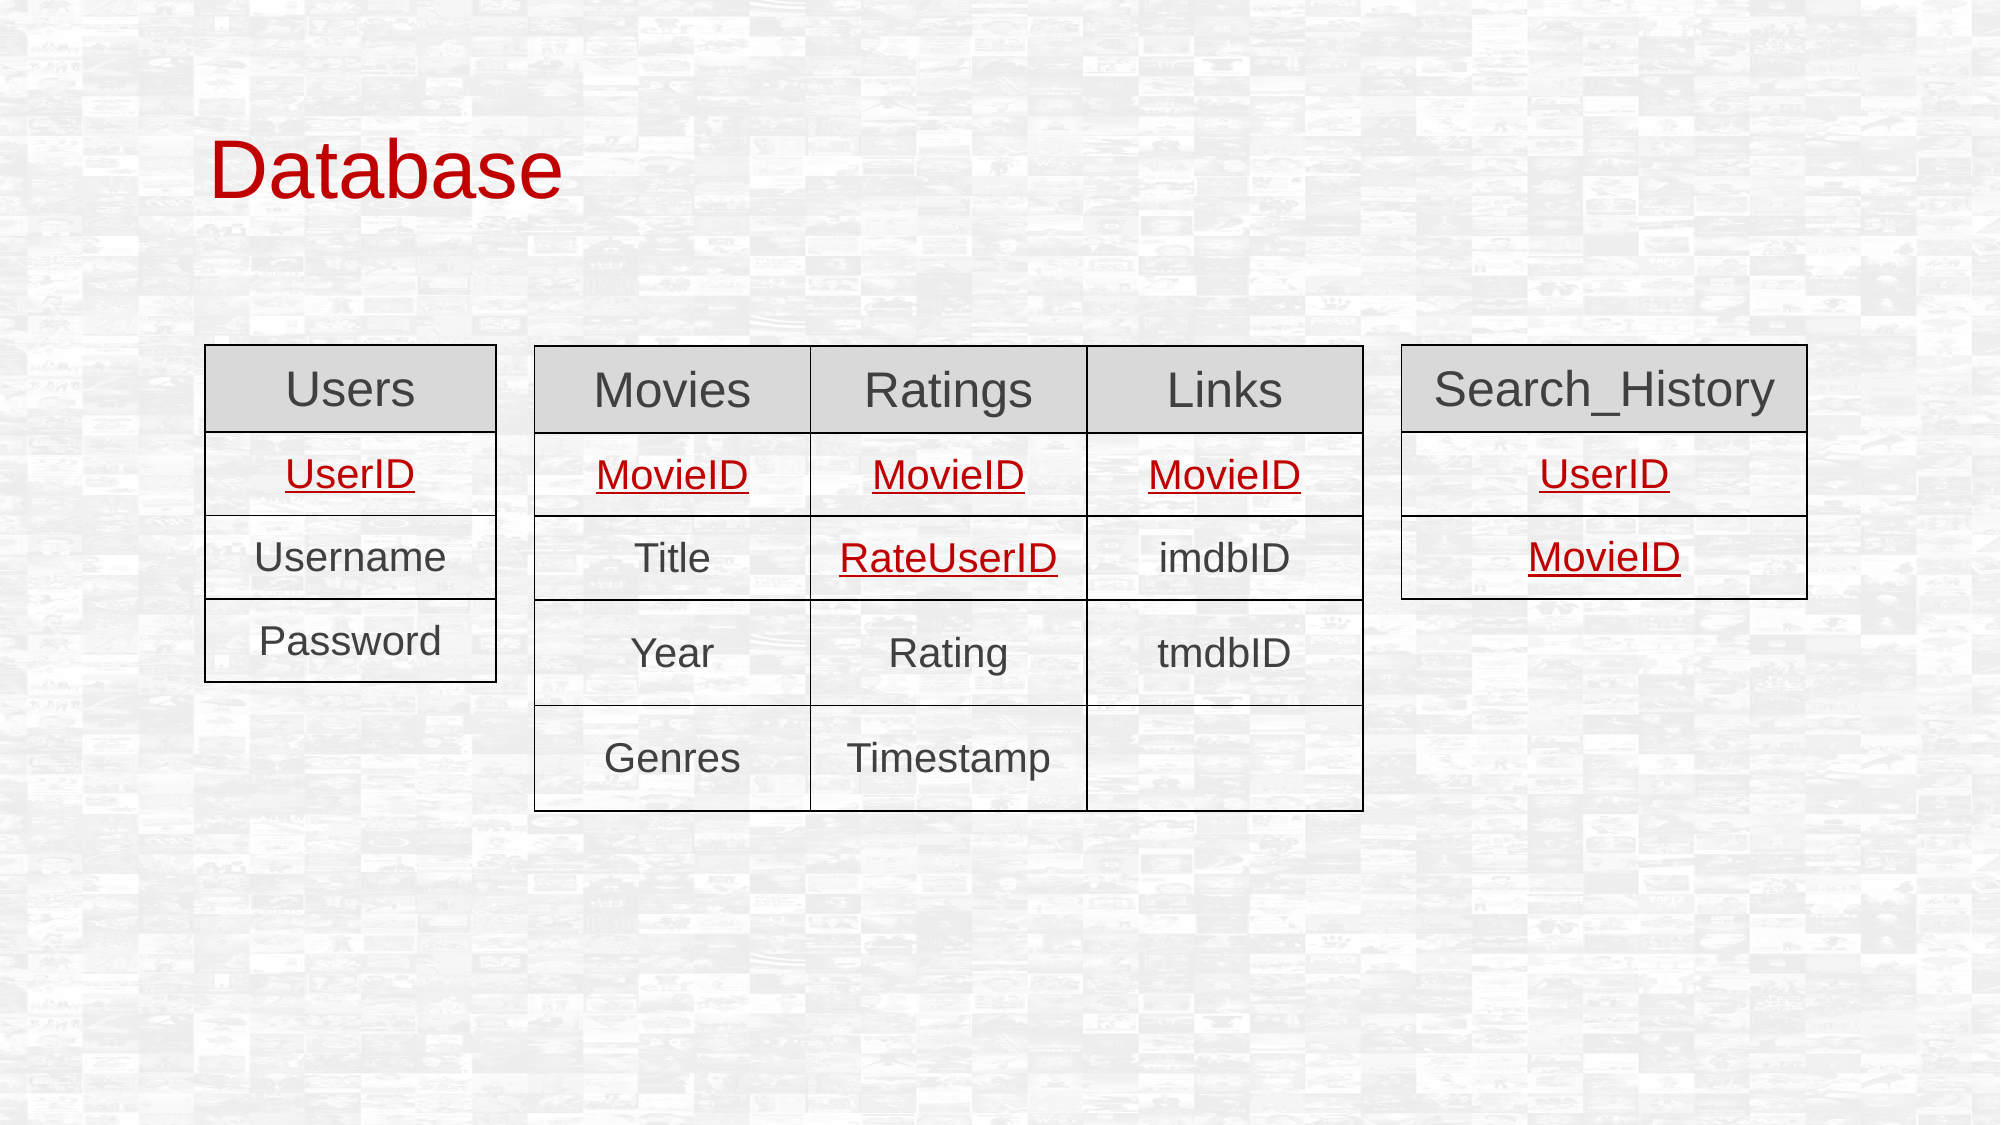

Database
| Users |
| --- |
| UserID |
| Username |
| Password |
| Search\_History |
| --- |
| UserID |
| MovieID |
| Movies | Ratings | Links |
| --- | --- | --- |
| MovieID | MovieID | MovieID |
| Title | RateUserID | imdbID |
| Year | Rating | tmdbID |
| Genres | Timestamp |  |